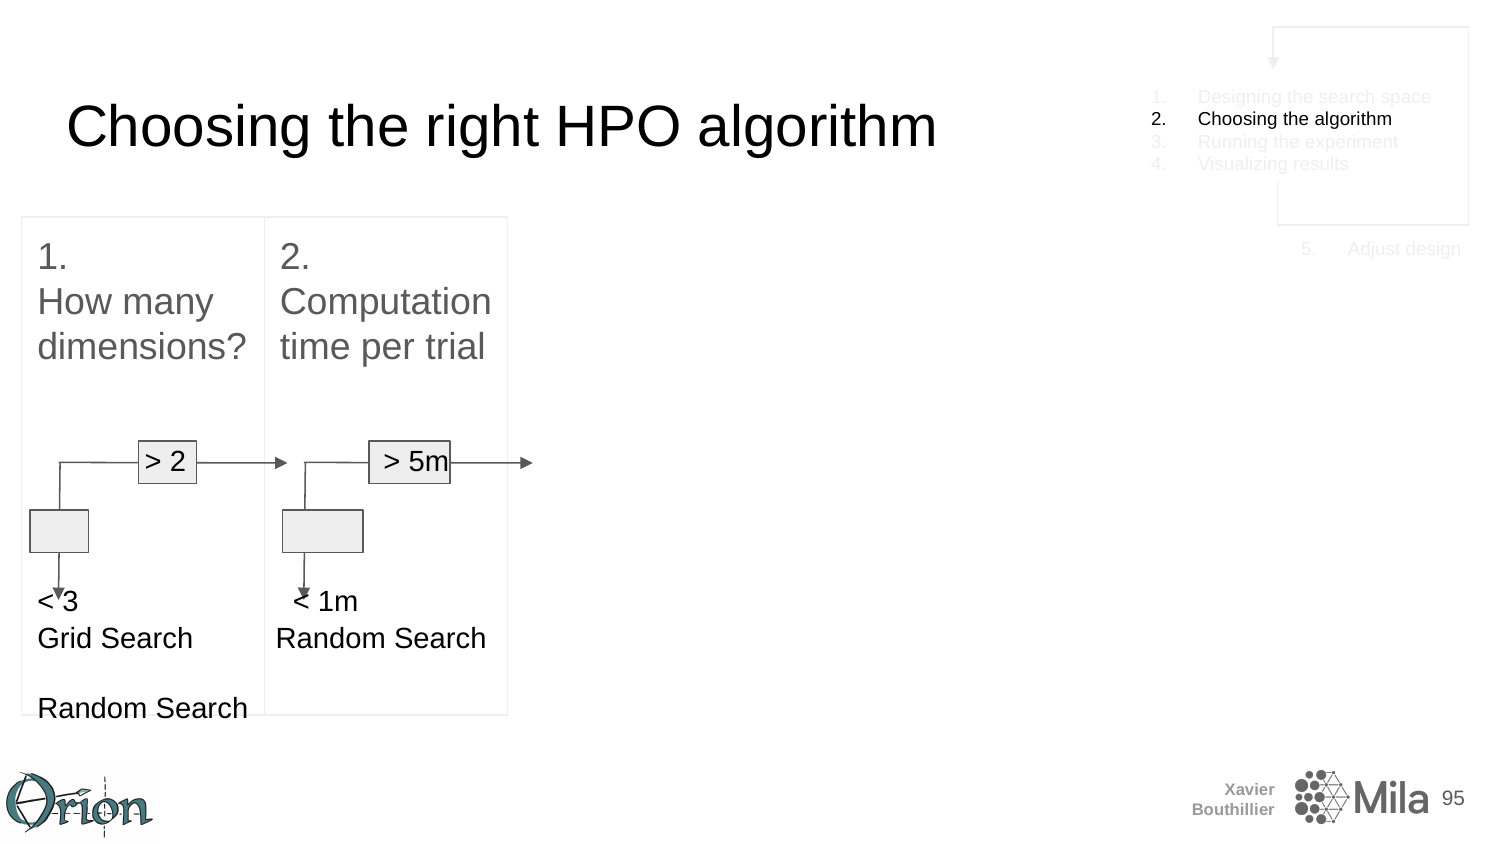

# Choosing the right HPO algorithm

1.           How many dimensions?
2.          Computation time per trial

             > 2                        > 5m

< 3                          < 1m

Grid Search          Random Search
Random Search
95